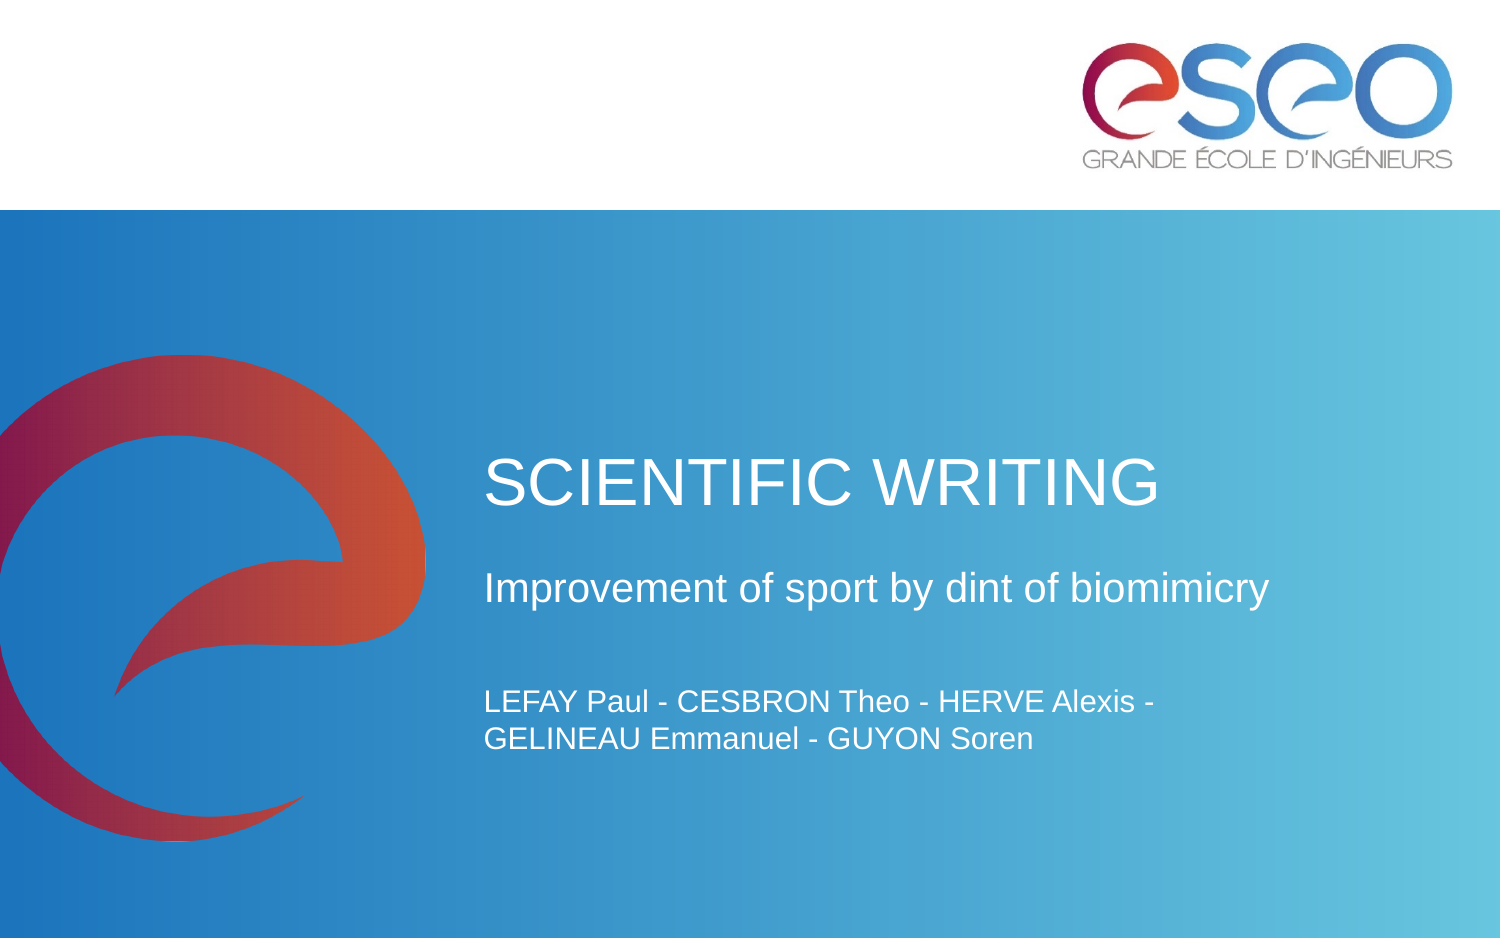

# Scientific writing
Improvement of sport by dint of biomimicry

LEFAY Paul - CESBRON Theo - HERVE Alexis - GELINEAU Emmanuel - GUYON Soren